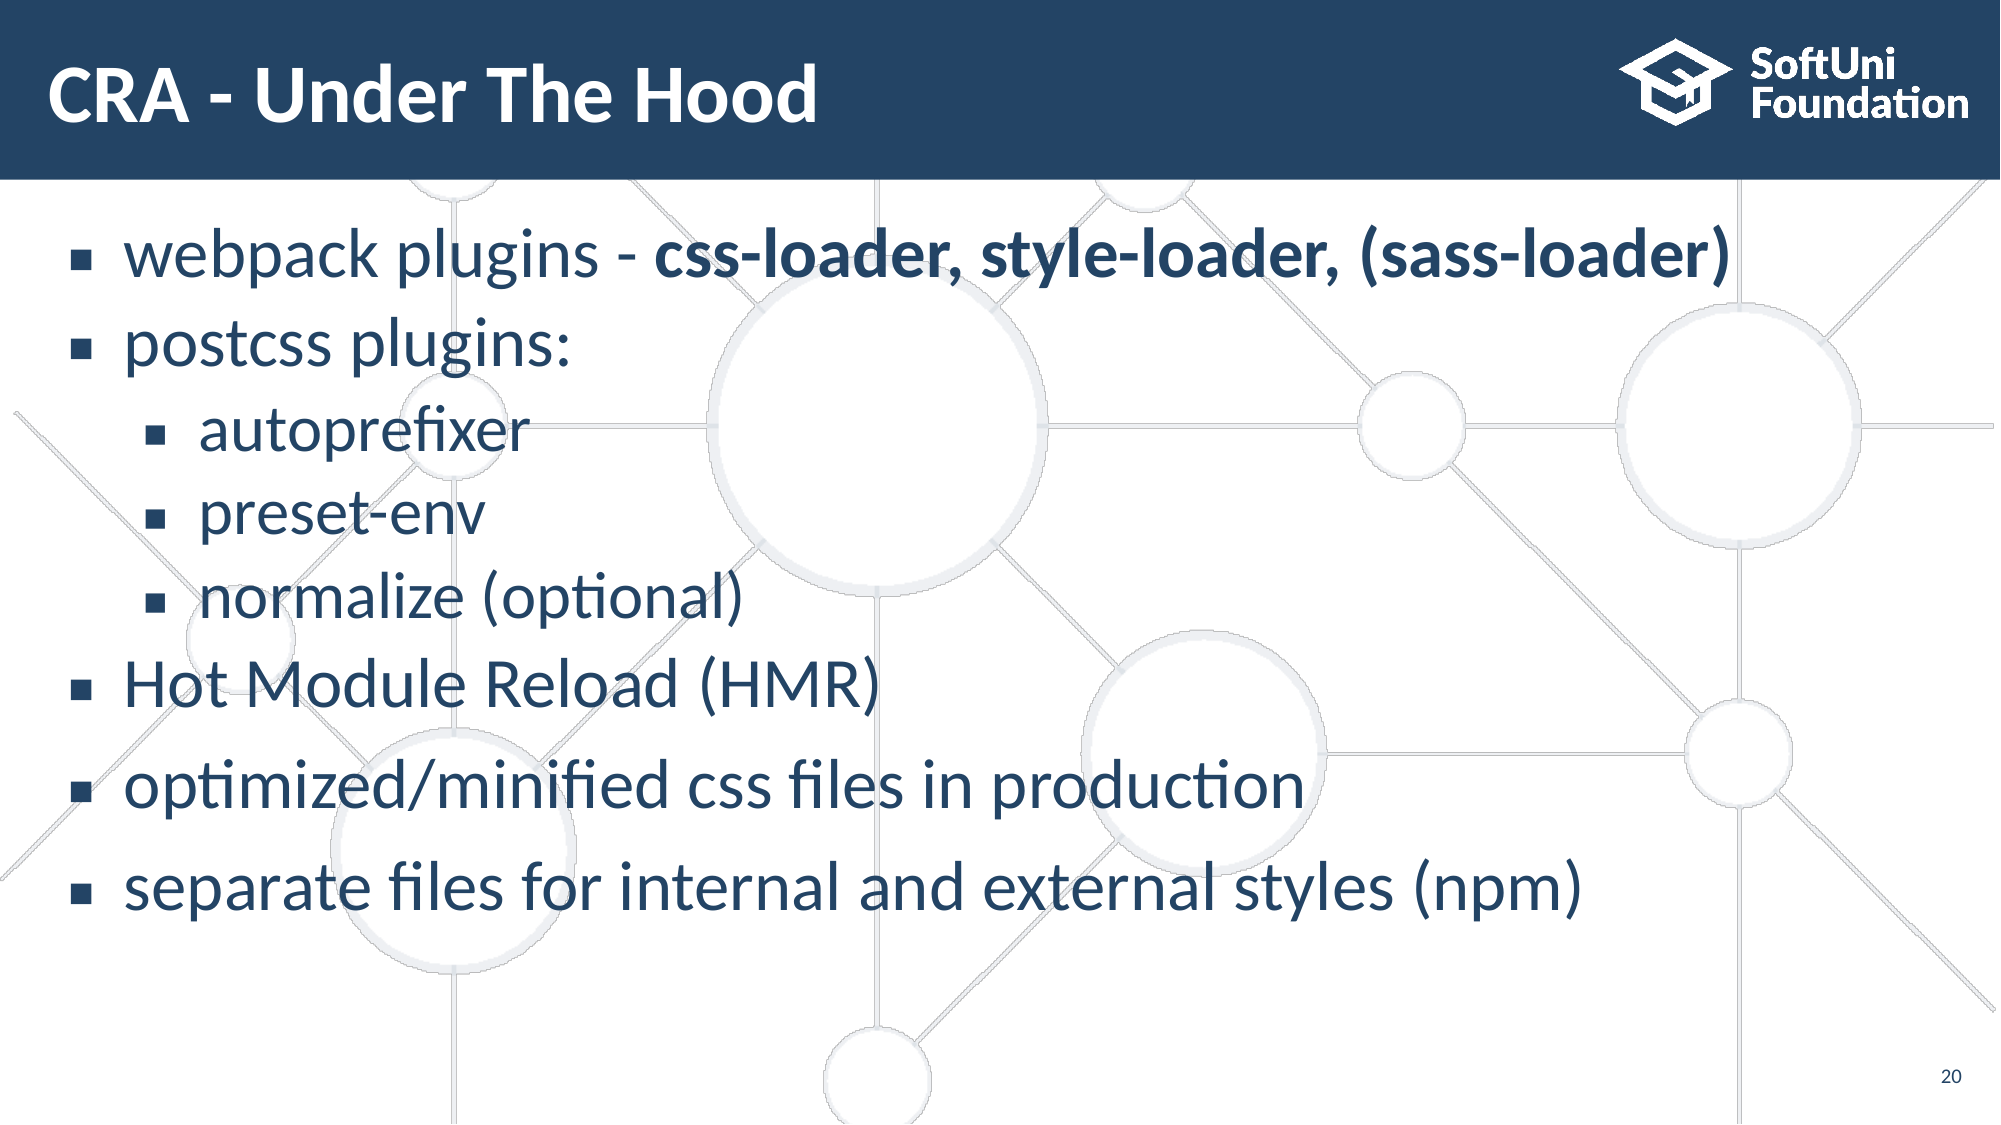

# CRA - Under The Hood
webpack plugins - css-loader, style-loader, (sass-loader)
postcss plugins:
autoprefixer
preset-env
normalize (optional)
Hot Module Reload (HMR)
optimized/minified css files in production
separate files for internal and external styles (npm)

20